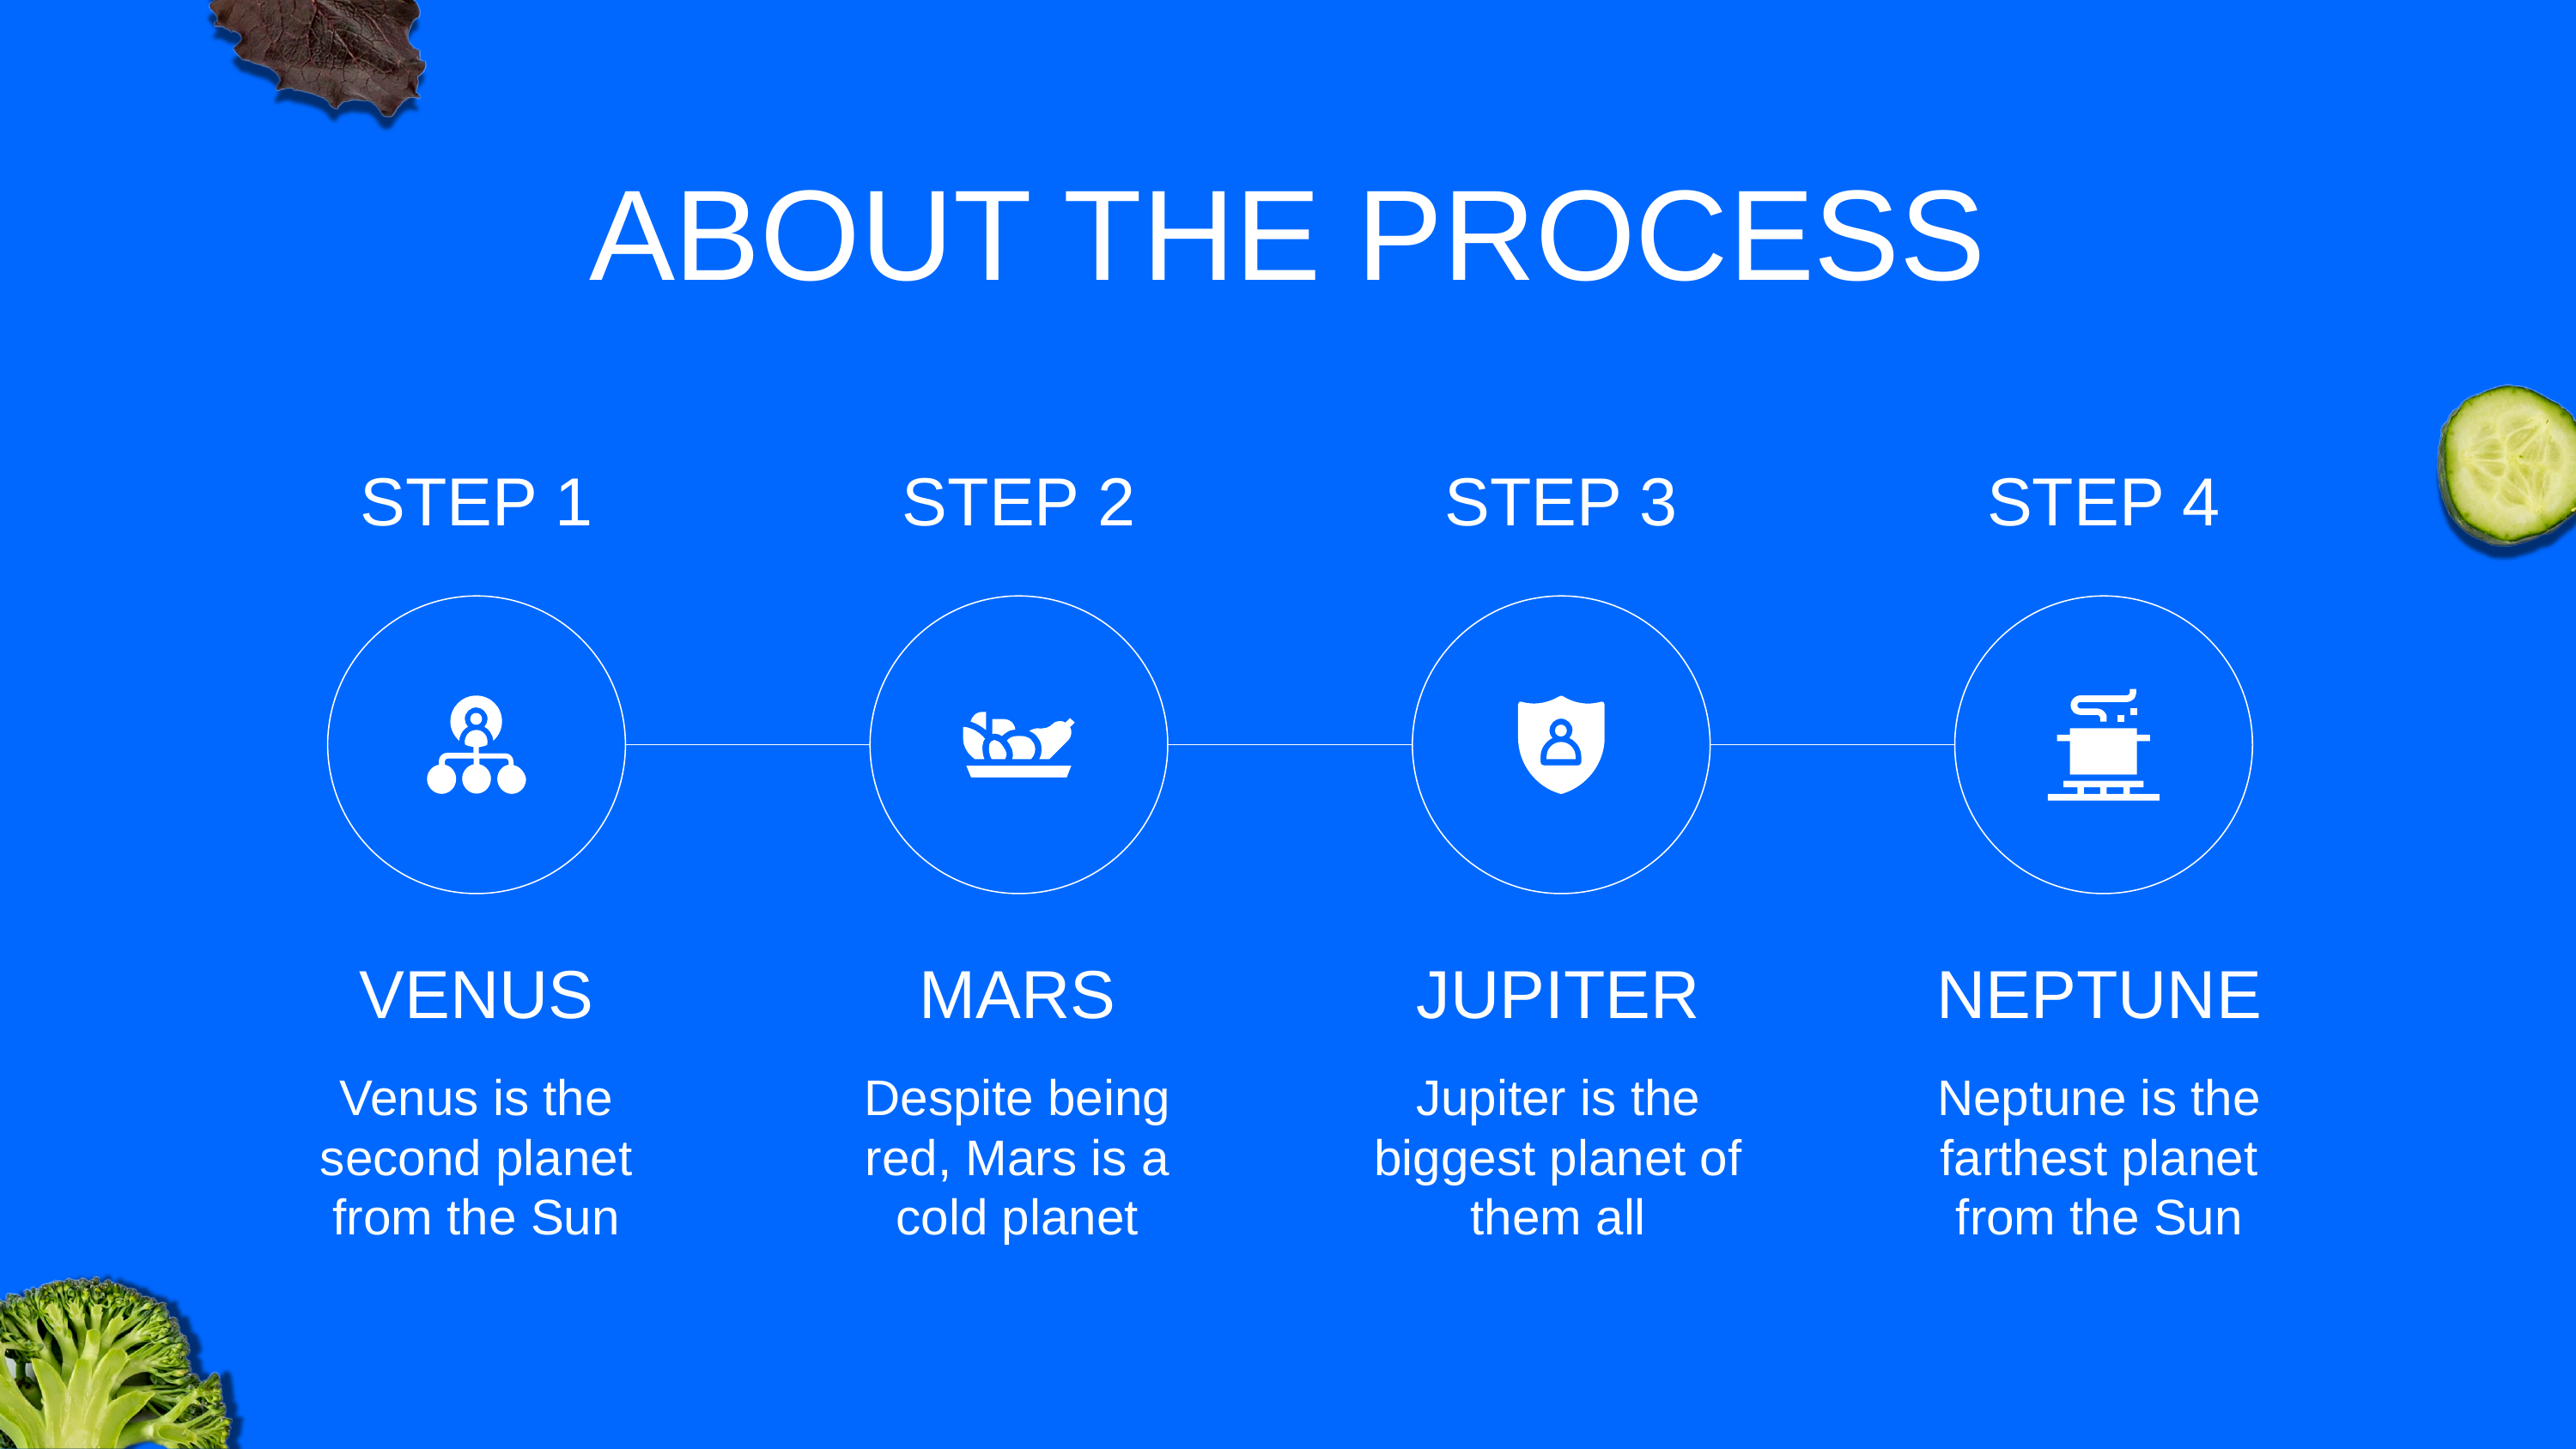

# ABOUT THE PROCESS
STEP 1
STEP 2
STEP 3
STEP 4

VENUS
MARS
JUPITER
NEPTUNE
Venus is the second planet from the Sun
Despite being red, Mars is a cold planet
Jupiter is the biggest planet of them all
Neptune is the farthest planet from the Sun